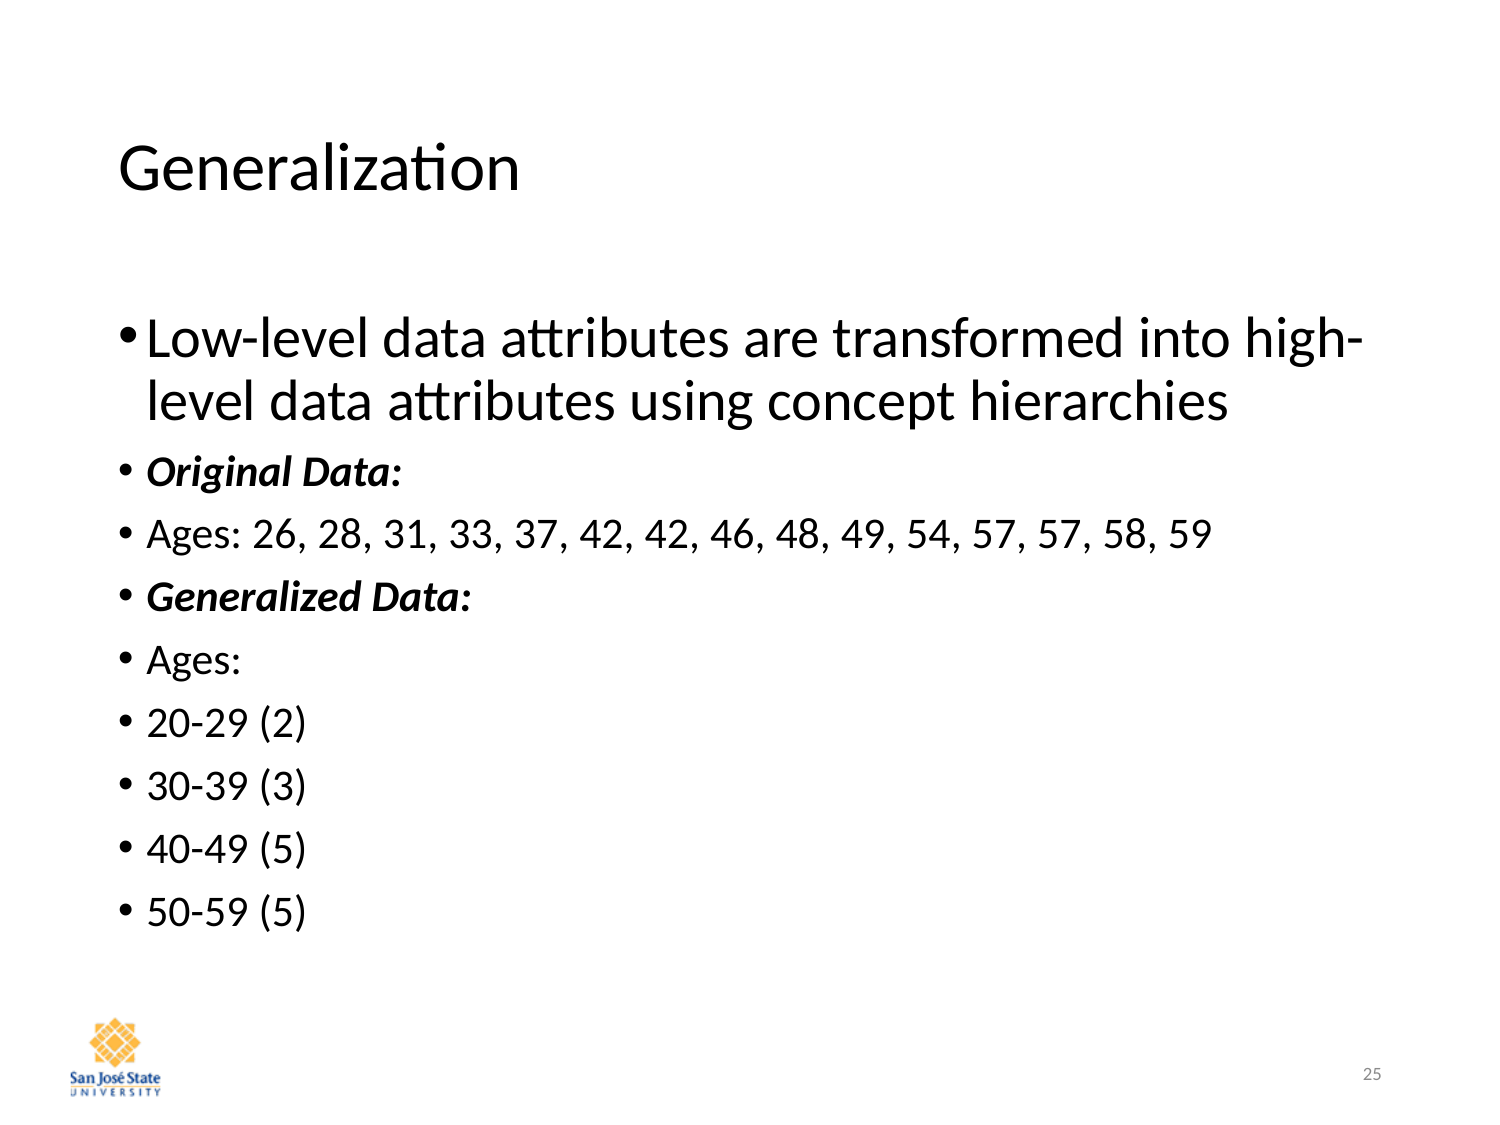

# Generalization
Low-level data attributes are transformed into high-level data attributes using concept hierarchies
Original Data:
Ages: 26, 28, 31, 33, 37, 42, 42, 46, 48, 49, 54, 57, 57, 58, 59
Generalized Data:
Ages:
20-29 (2)
30-39 (3)
40-49 (5)
50-59 (5)

25